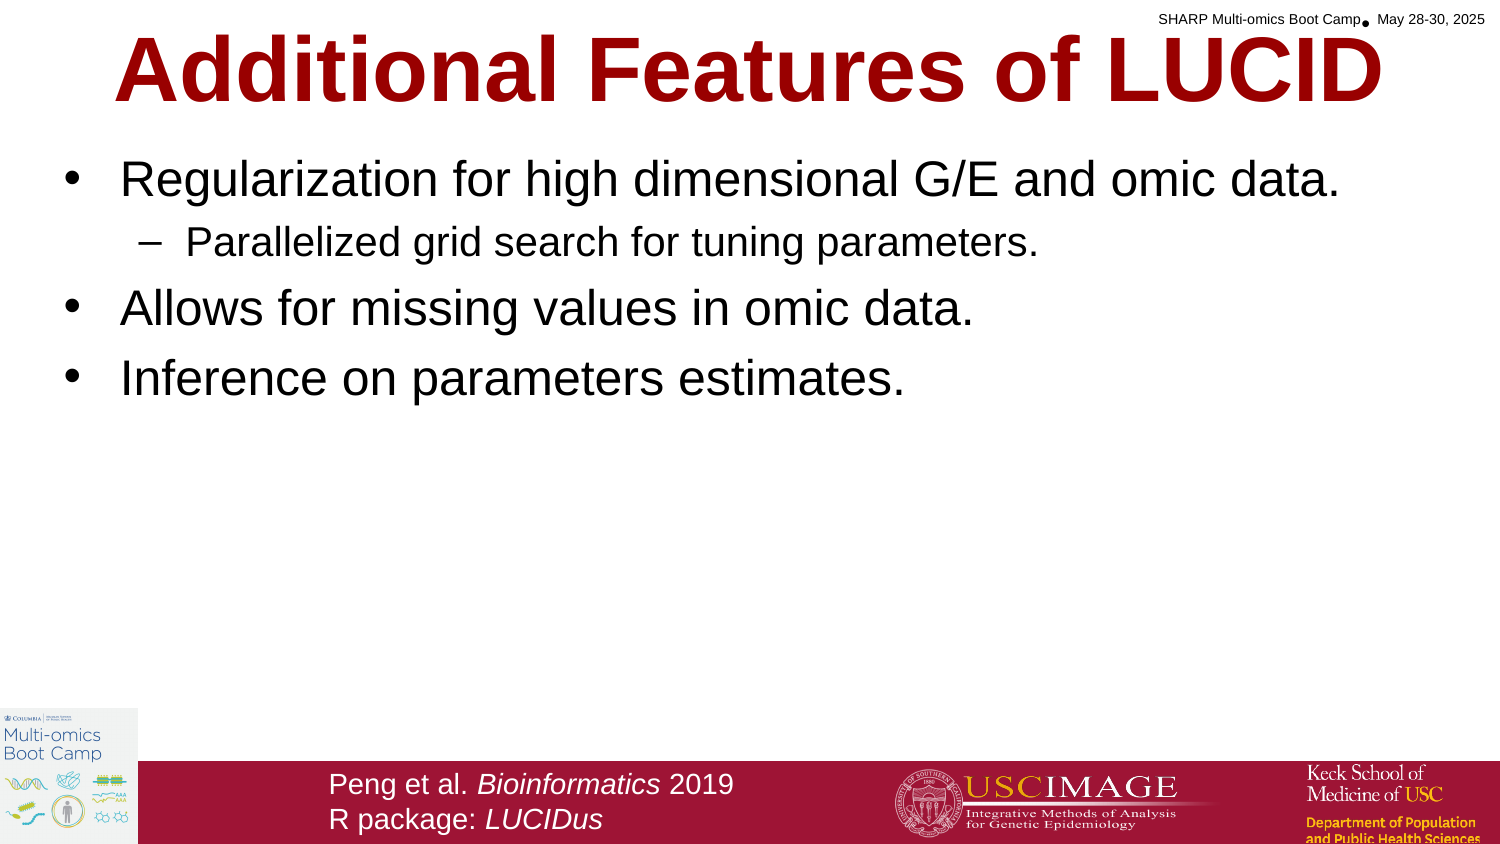

# Additional Features of LUCID
Regularization for high dimensional G/E and omic data.
Parallelized grid search for tuning parameters.
Allows for missing values in omic data.
Inference on parameters estimates.
Peng et al. Bioinformatics 2019
R package: LUCIDus
19